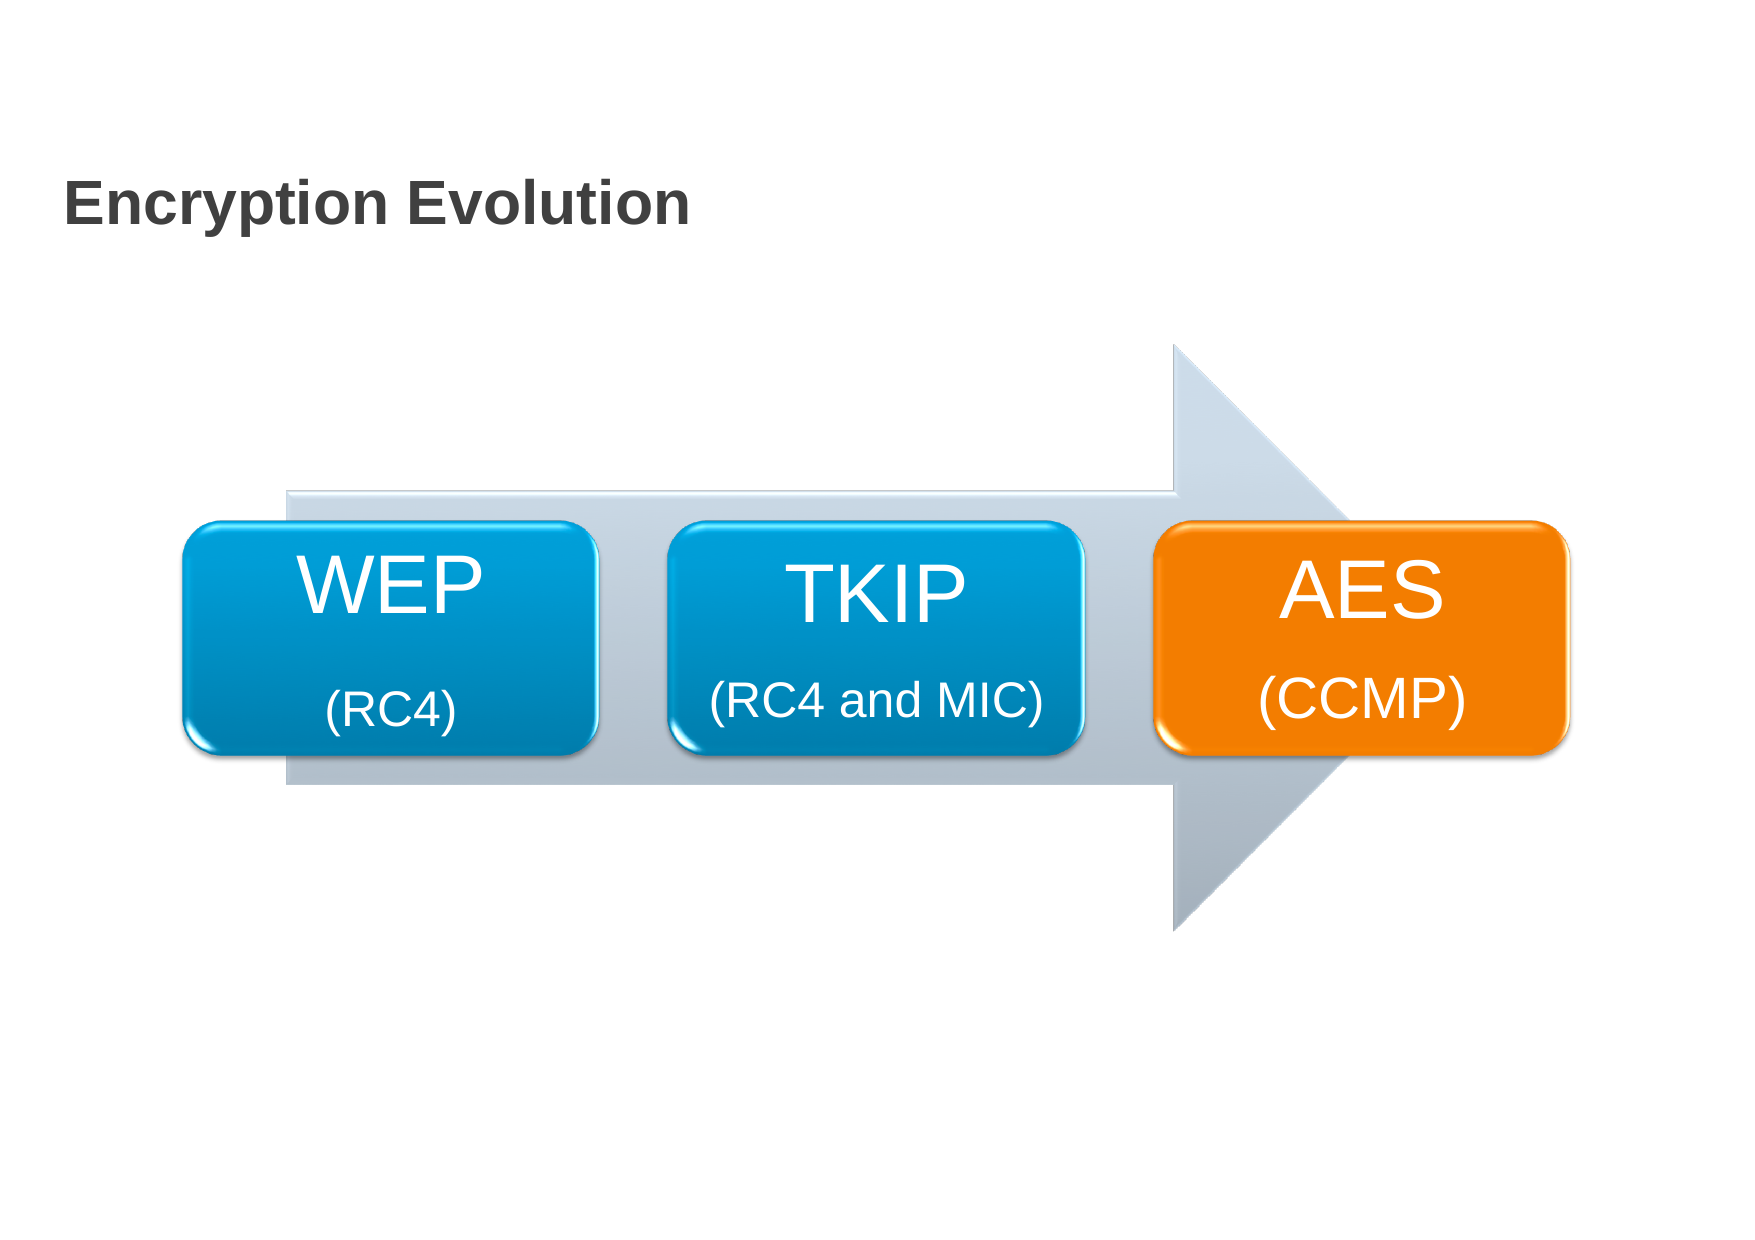

# Encryption Evolution

WEP
(RC4)
AES
(CCMP)
TKIP
(RC4 and MIC)